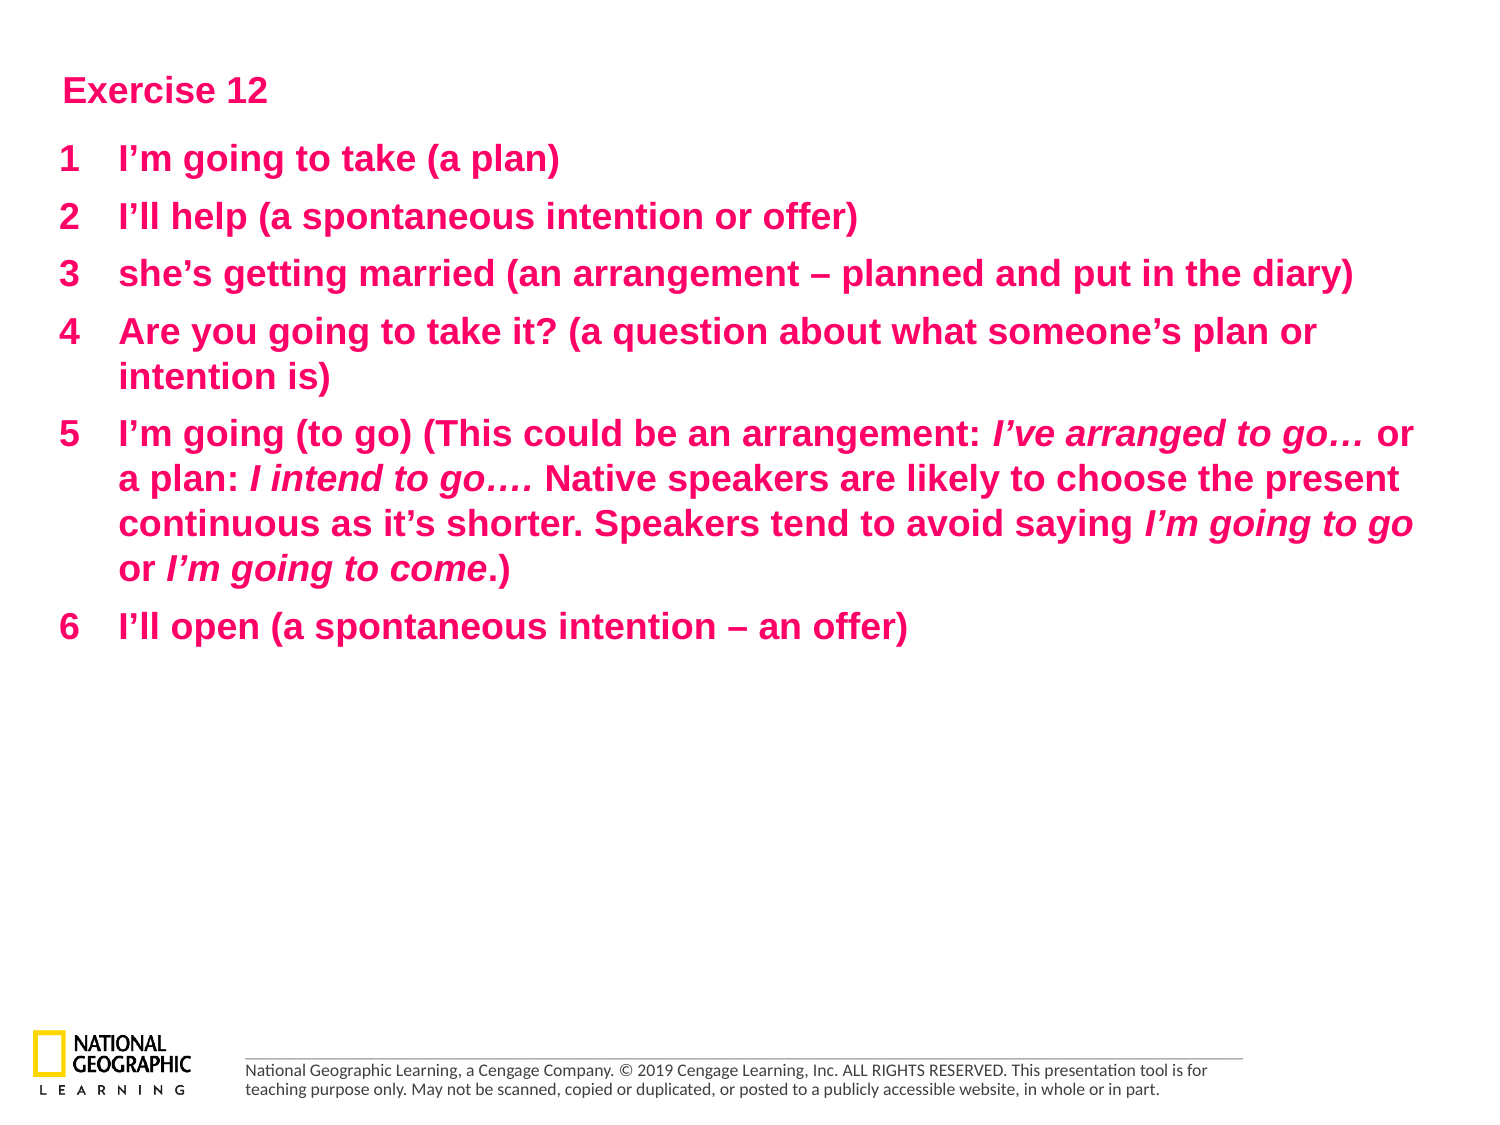

Exercise 12
1 	I’m going to take (a plan)
2 	I’ll help (a spontaneous intention or offer)
3 	she’s getting married (an arrangement – planned and put in the diary)
4 	Are you going to take it? (a question about what someone’s plan or intention is)
5 	I’m going (to go) (This could be an arrangement: I’ve arranged to go… or a plan: I intend to go…. Native speakers are likely to choose the present continuous as it’s shorter. Speakers tend to avoid saying I’m going to go or I’m going to come.)
6	I’ll open (a spontaneous intention – an offer)